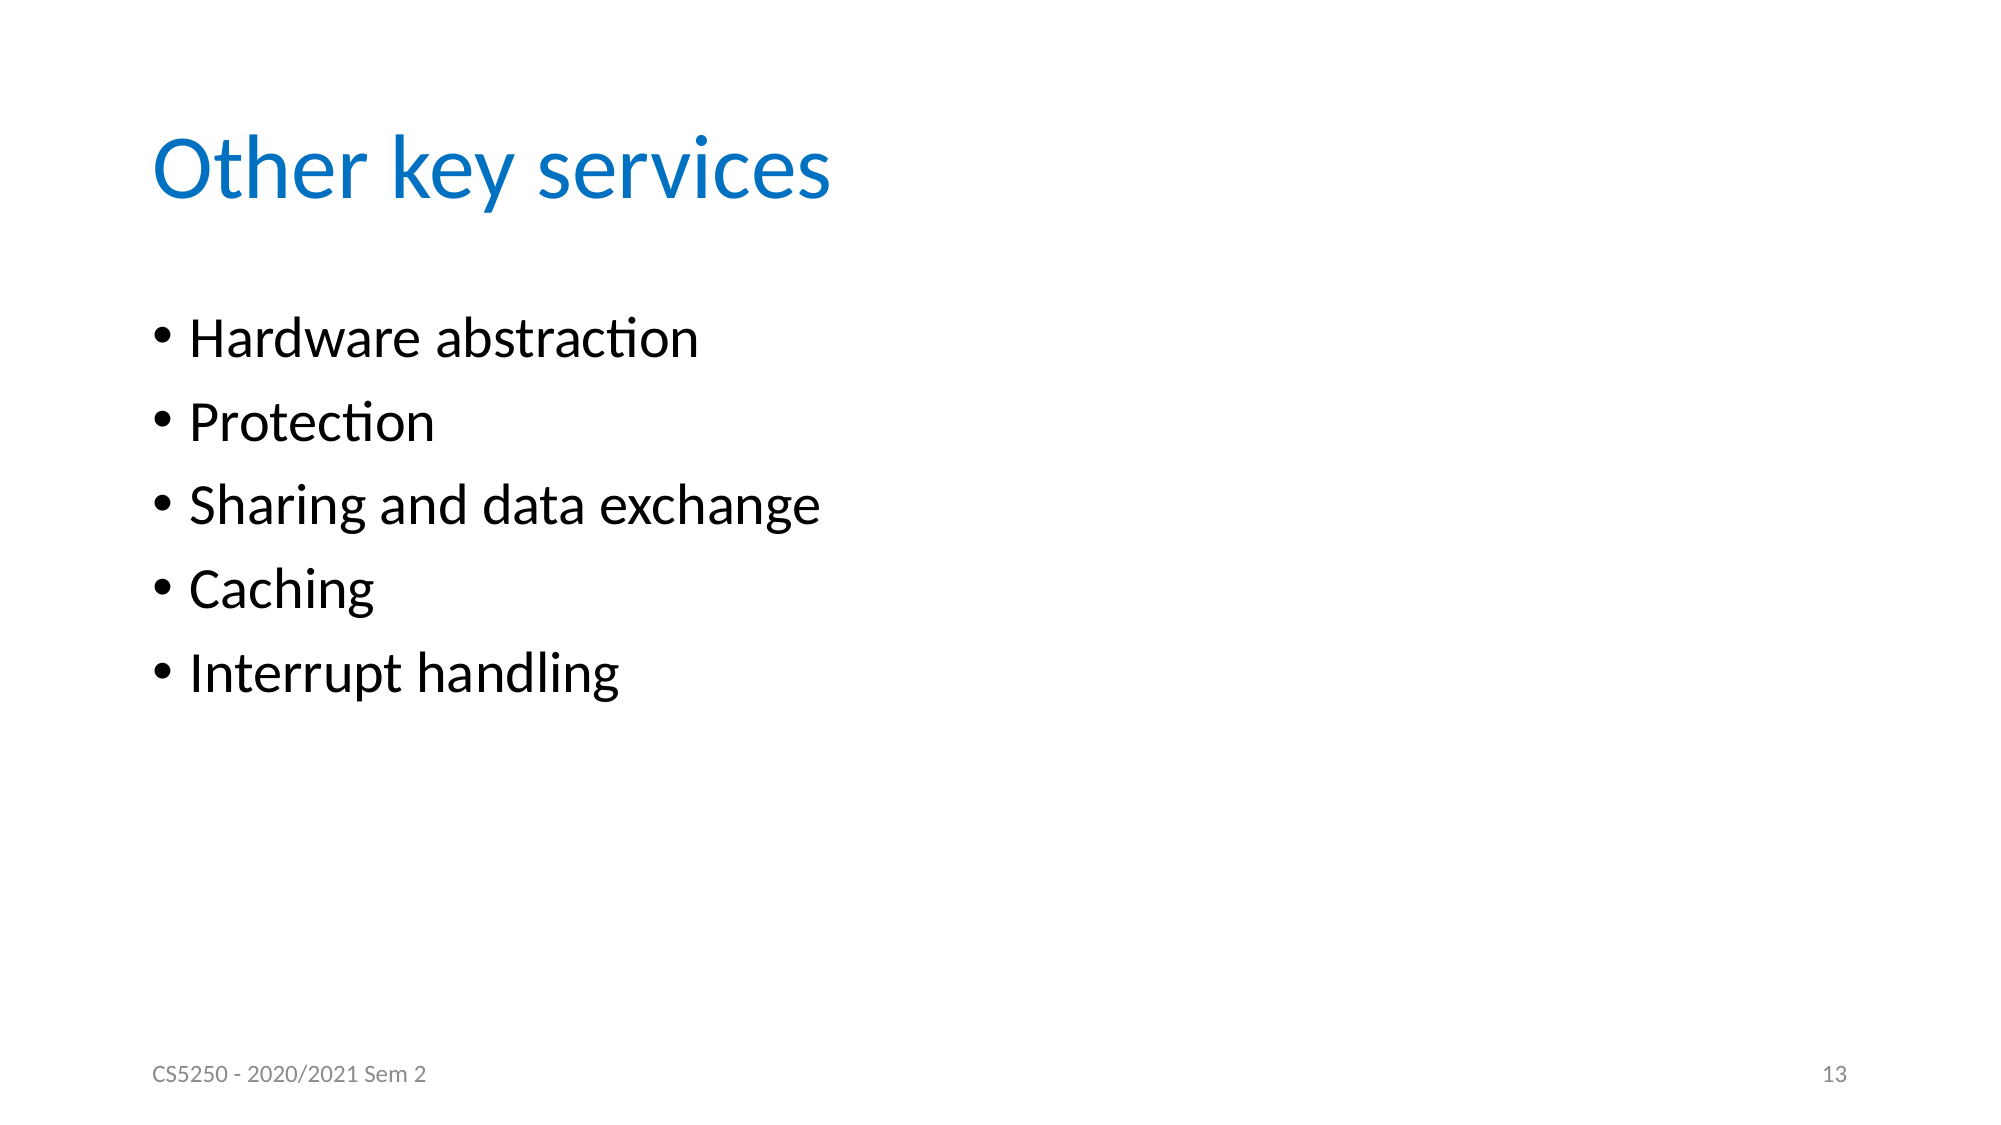

# Other key services
Hardware abstraction
Protection
Sharing and data exchange
Caching
Interrupt handling
CS5250 - 2020/2021 Sem 2
13